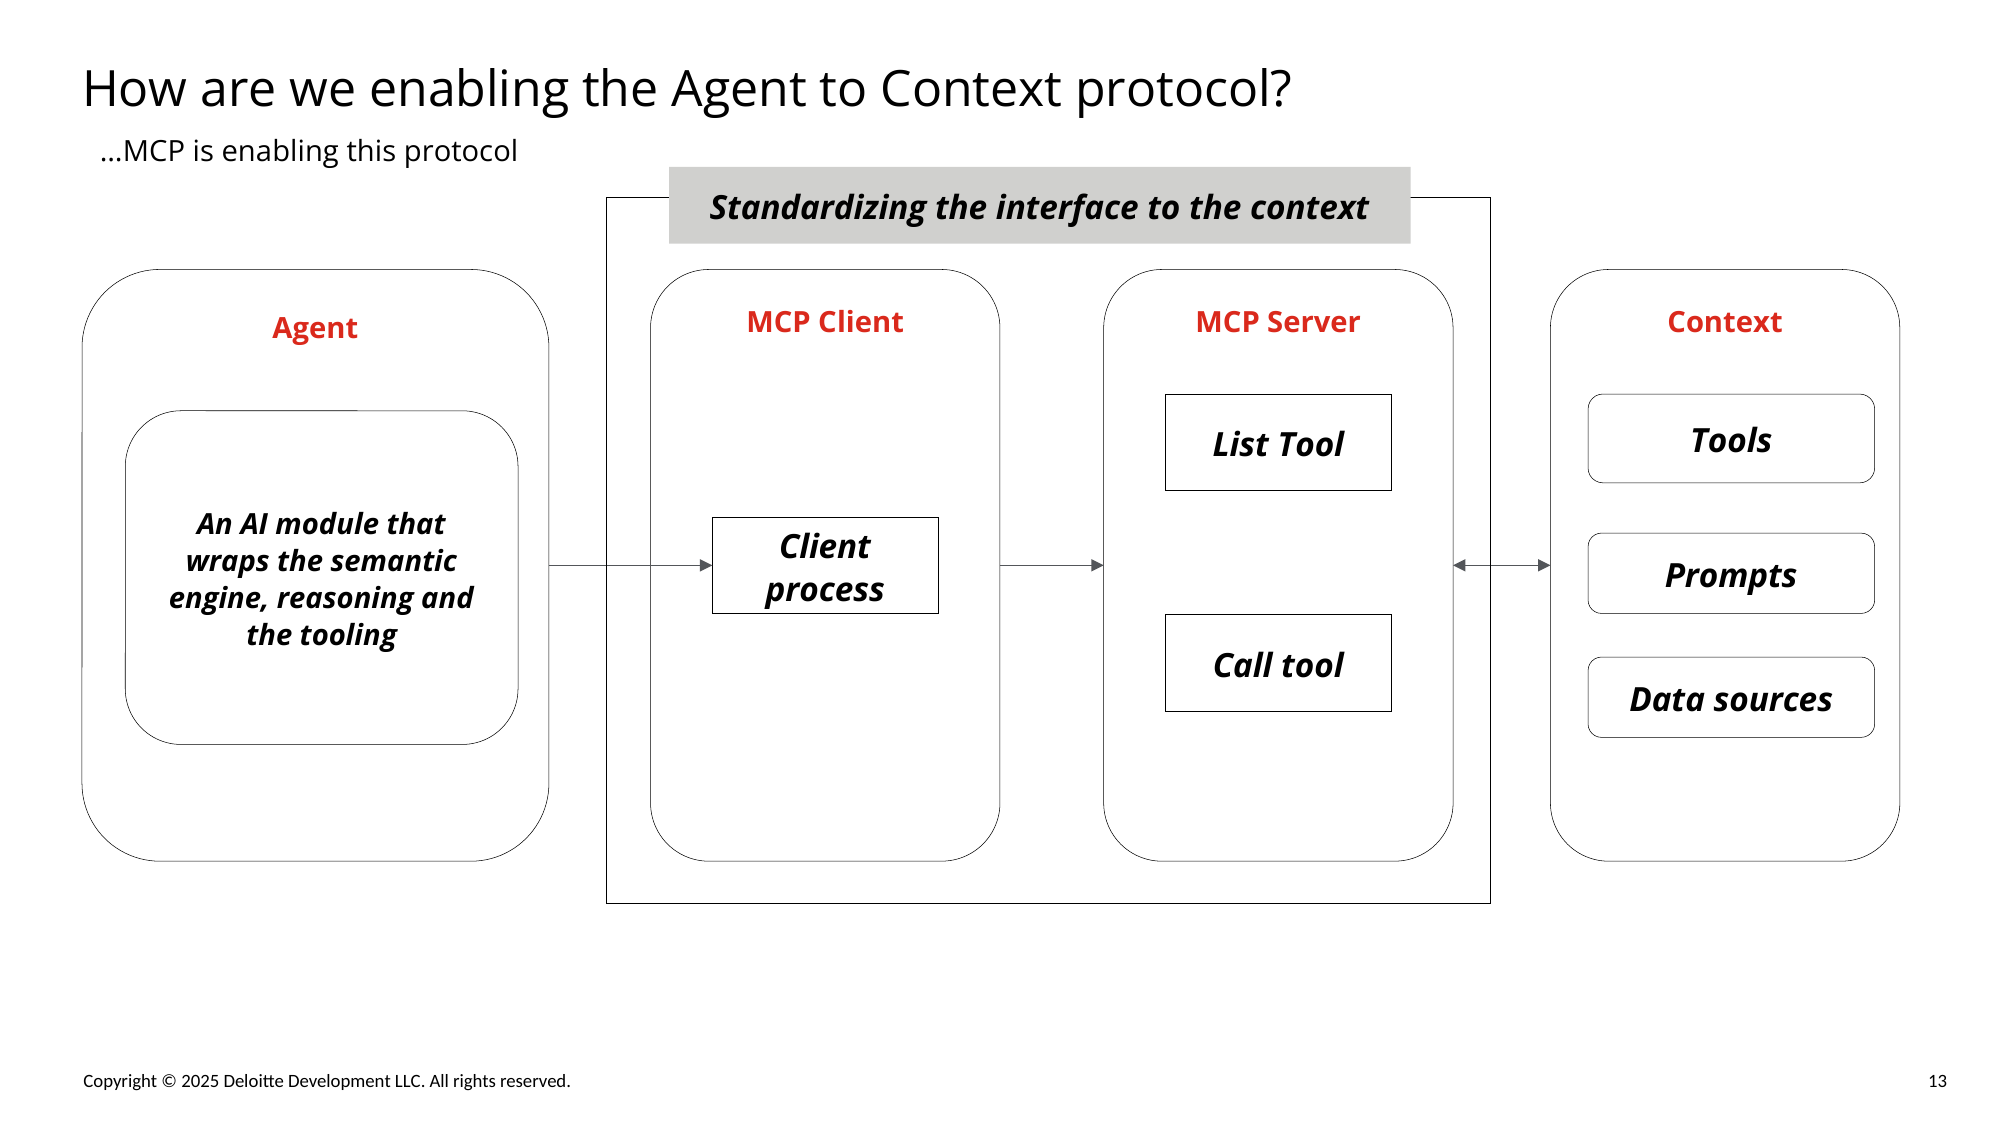

# How are we enabling the Agent to Context protocol?
…MCP is enabling this protocol
Standardizing the interface to the context

Agent
MCP Client
MCP Server
Context
Tools
List Tool
An AI module that wraps the semantic engine, reasoning and the tooling
Client process
Prompts
Call tool
Data sources